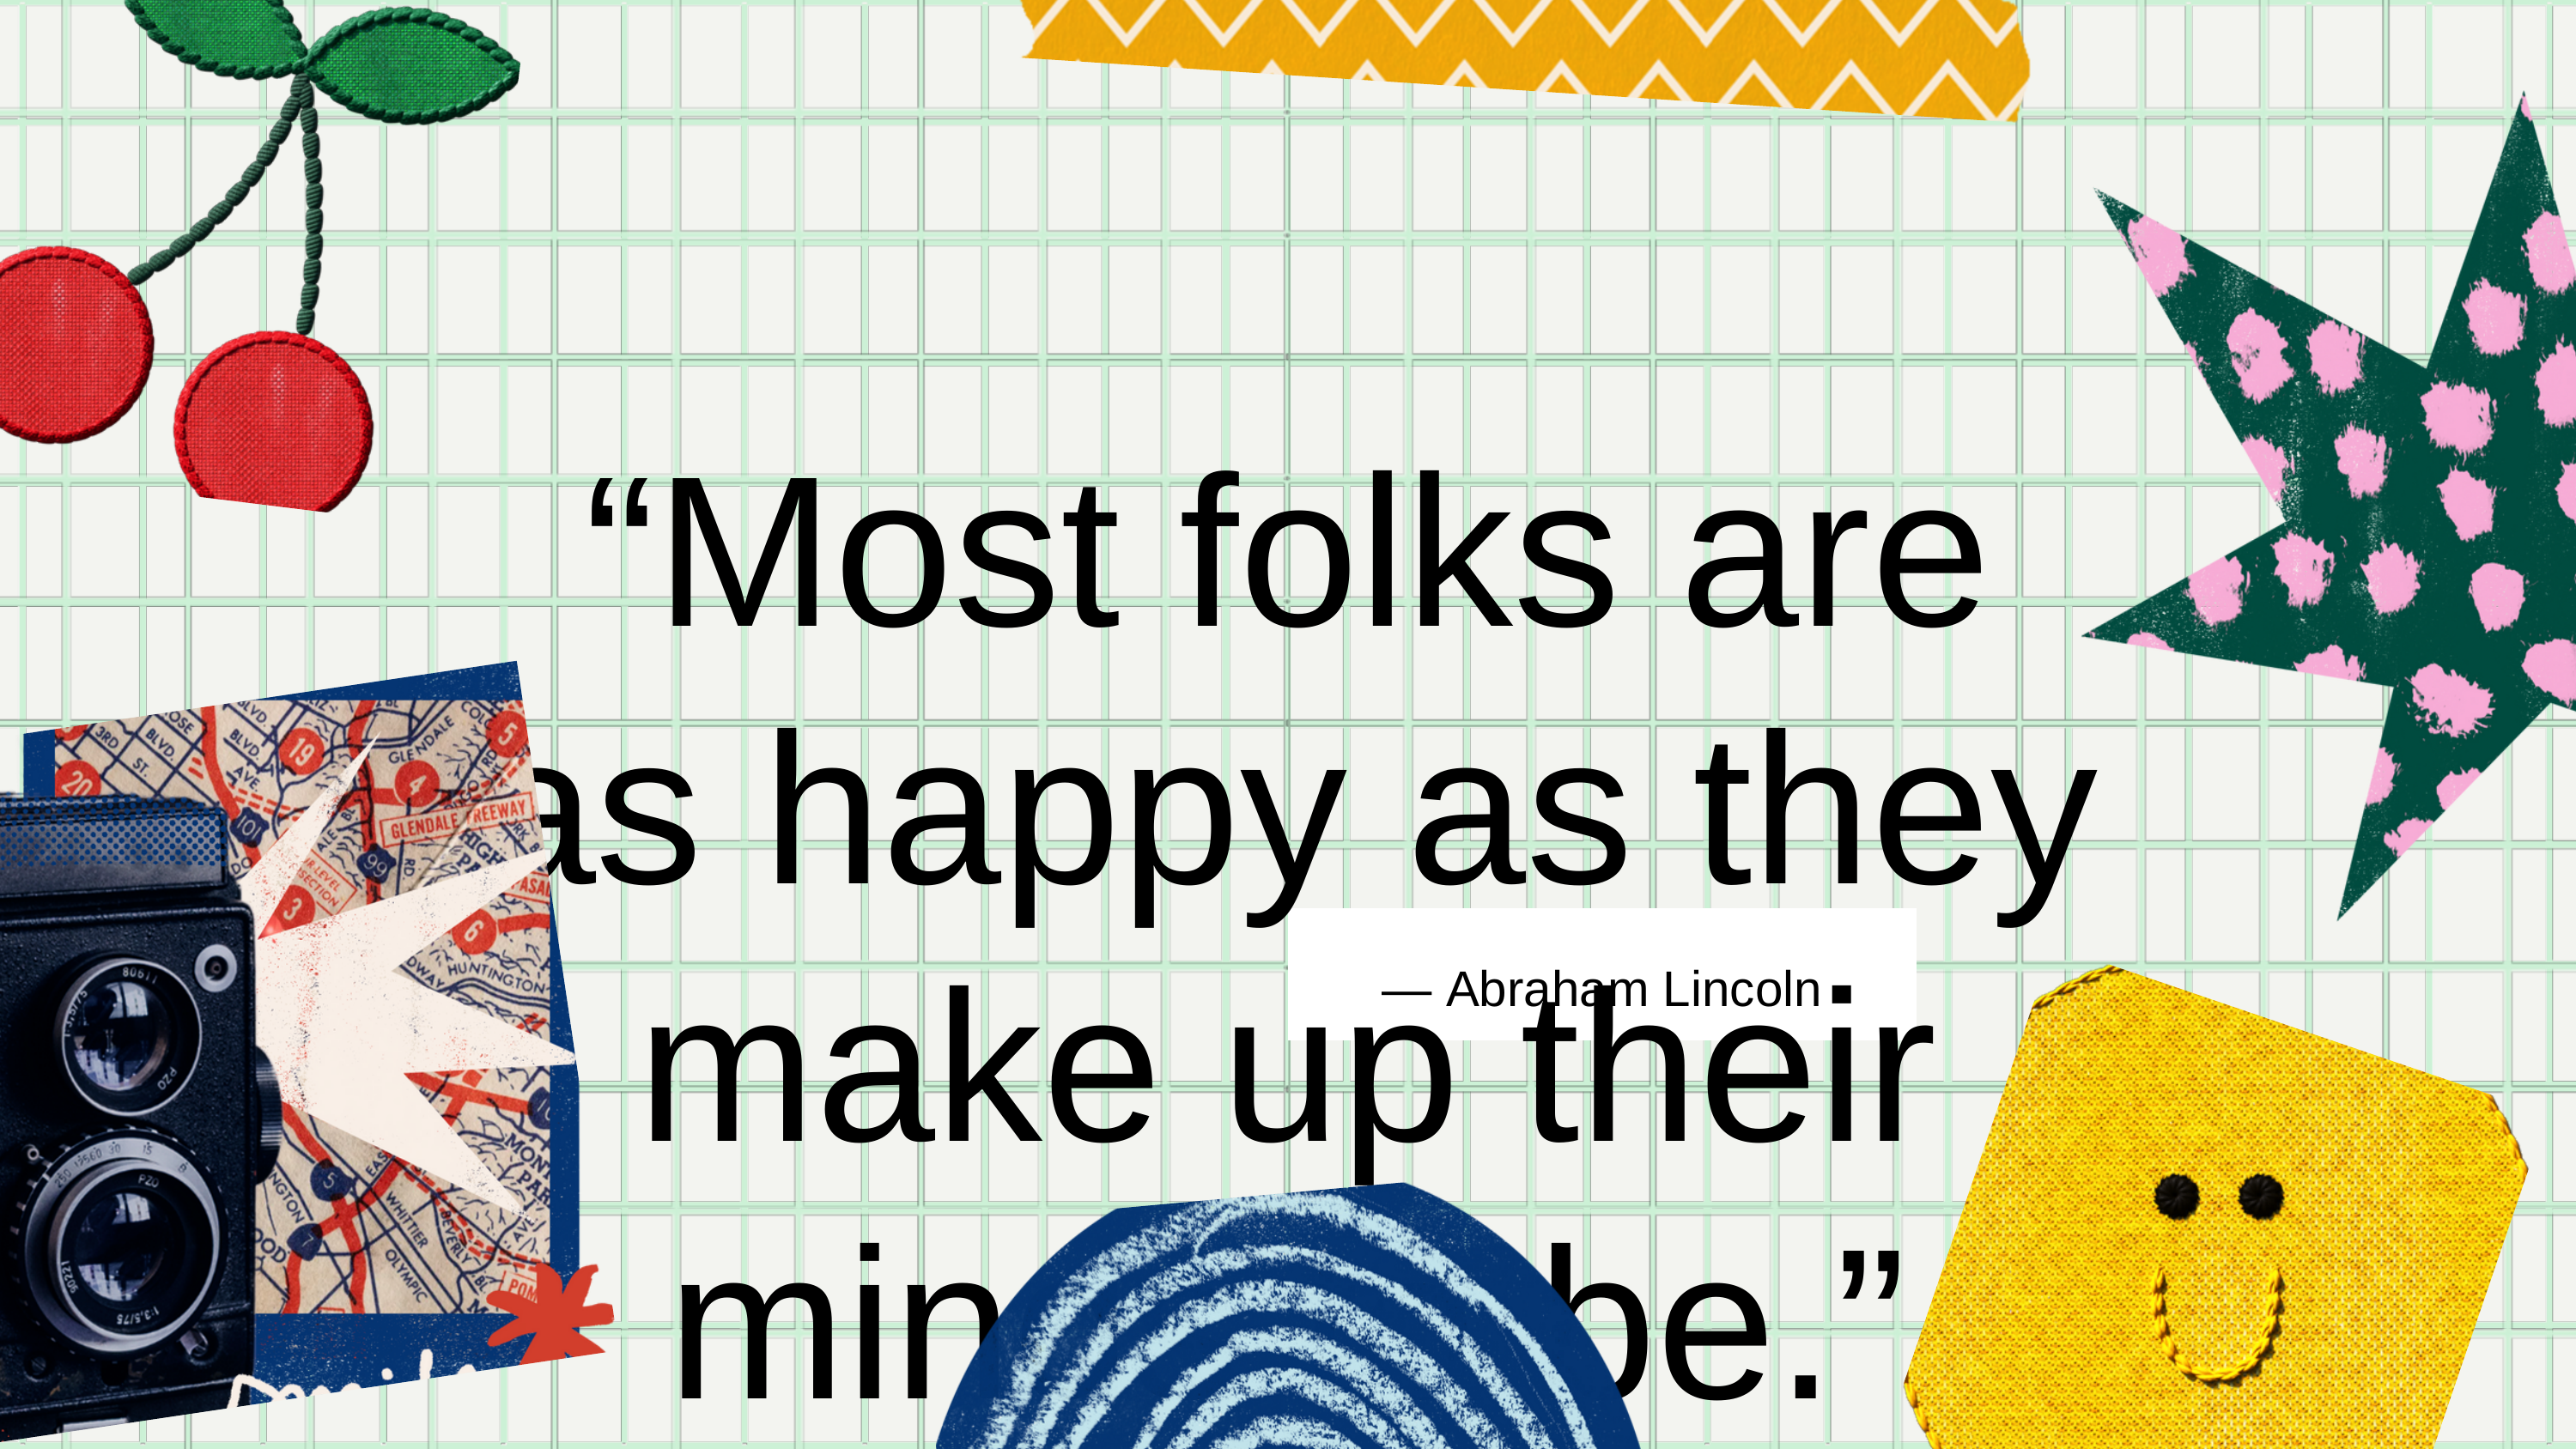

“Most folks are as happy as they make up their minds to be.”

— Abraham Lincoln